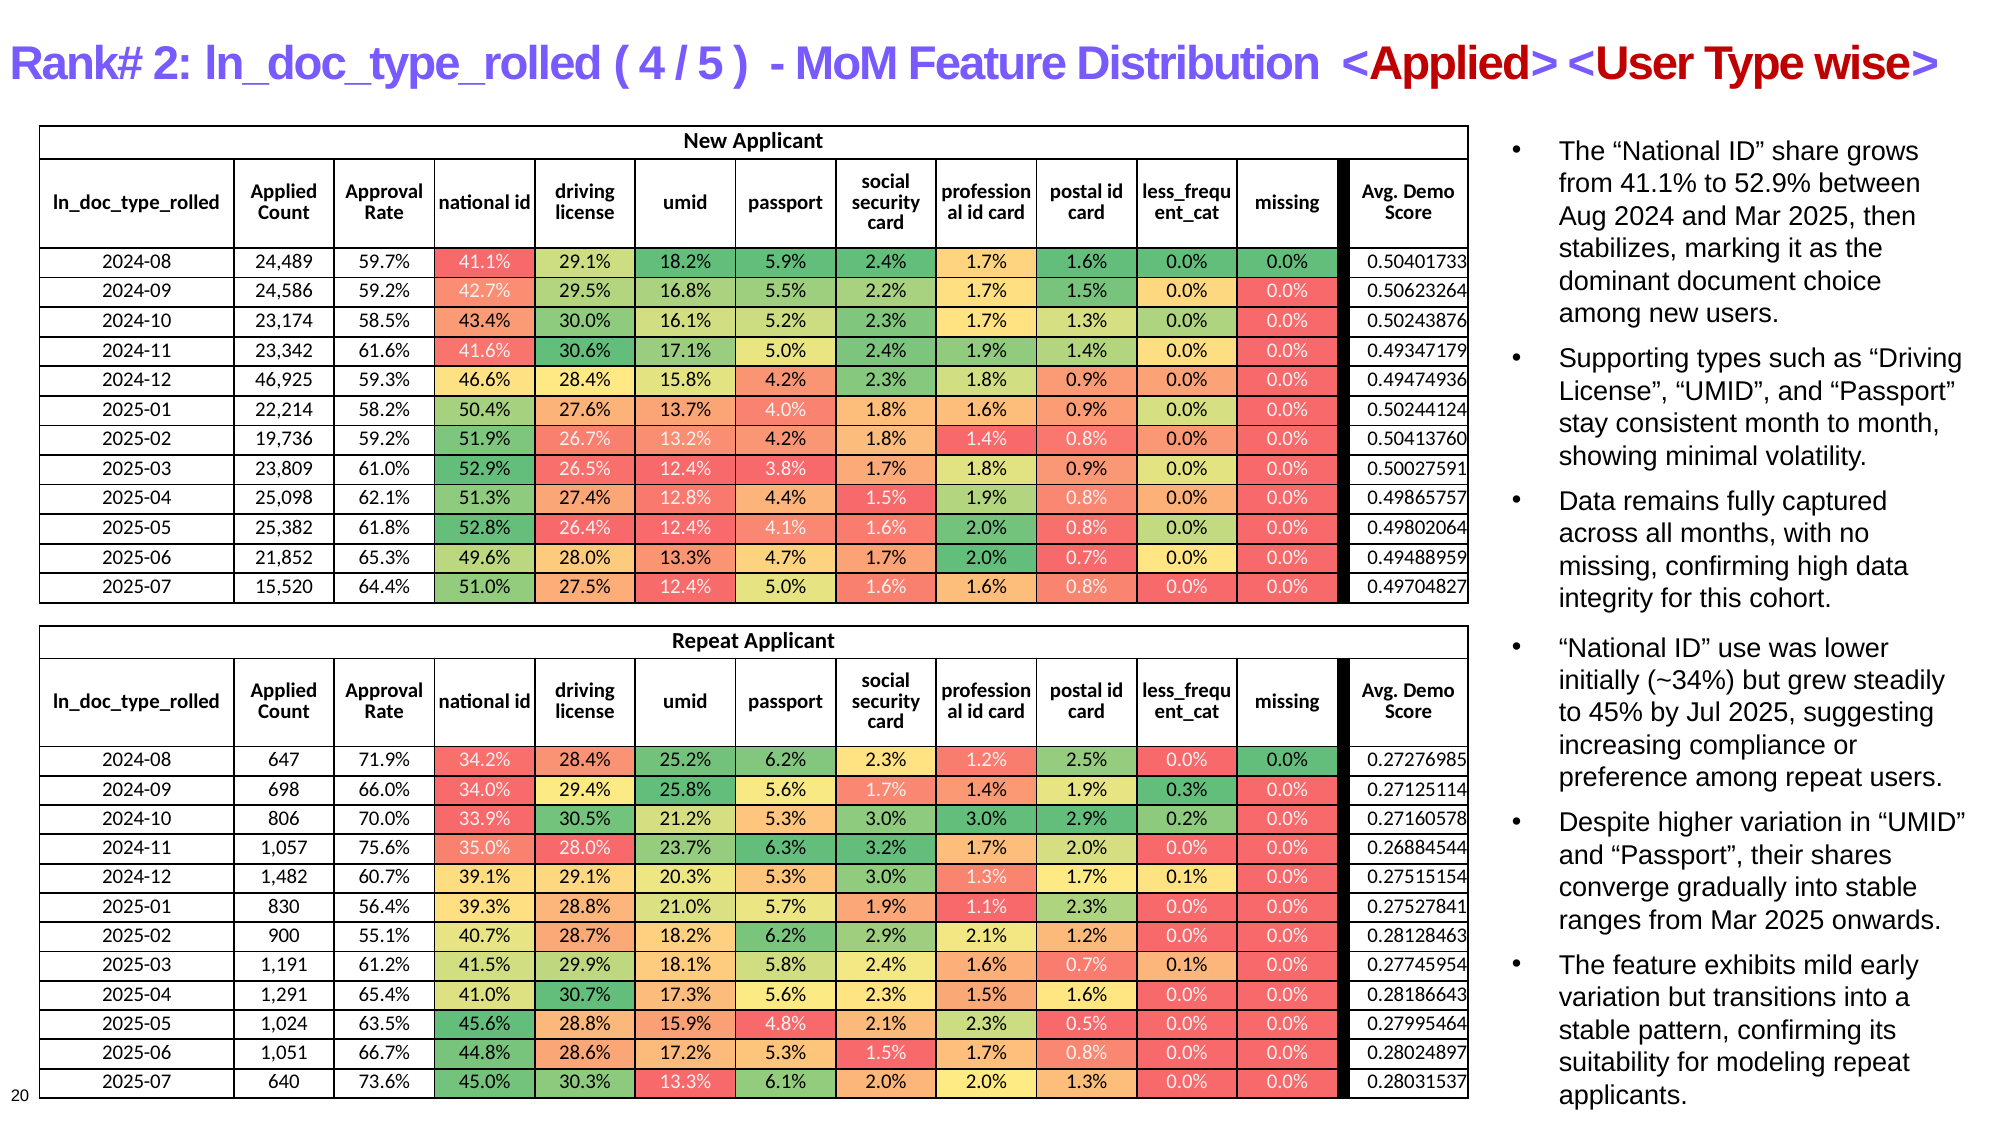

# Rank# 2: ln_doc_type_rolled ( 4 / 5 )  - MoM Feature Distribution  <Applied> <User Type wise>
| New Applicant |  |  |  |  |  |  |  |  |  |  |  |  |  |
| --- | --- | --- | --- | --- | --- | --- | --- | --- | --- | --- | --- | --- | --- |
| ln\_doc\_type\_rolled | Applied Count | Approval Rate | national id | driving license | umid | passport | social security card | professional id card | postal id card | less\_frequent\_cat | missing |  | Avg. Demo Score |
| 2024-08 | 24,489 | 59.7% | 41.1% | 29.1% | 18.2% | 5.9% | 2.4% | 1.7% | 1.6% | 0.0% | 0.0% |  | 0.50401733 |
| 2024-09 | 24,586 | 59.2% | 42.7% | 29.5% | 16.8% | 5.5% | 2.2% | 1.7% | 1.5% | 0.0% | 0.0% |  | 0.50623264 |
| 2024-10 | 23,174 | 58.5% | 43.4% | 30.0% | 16.1% | 5.2% | 2.3% | 1.7% | 1.3% | 0.0% | 0.0% |  | 0.50243876 |
| 2024-11 | 23,342 | 61.6% | 41.6% | 30.6% | 17.1% | 5.0% | 2.4% | 1.9% | 1.4% | 0.0% | 0.0% |  | 0.49347179 |
| 2024-12 | 46,925 | 59.3% | 46.6% | 28.4% | 15.8% | 4.2% | 2.3% | 1.8% | 0.9% | 0.0% | 0.0% |  | 0.49474936 |
| 2025-01 | 22,214 | 58.2% | 50.4% | 27.6% | 13.7% | 4.0% | 1.8% | 1.6% | 0.9% | 0.0% | 0.0% |  | 0.50244124 |
| 2025-02 | 19,736 | 59.2% | 51.9% | 26.7% | 13.2% | 4.2% | 1.8% | 1.4% | 0.8% | 0.0% | 0.0% |  | 0.50413760 |
| 2025-03 | 23,809 | 61.0% | 52.9% | 26.5% | 12.4% | 3.8% | 1.7% | 1.8% | 0.9% | 0.0% | 0.0% |  | 0.50027591 |
| 2025-04 | 25,098 | 62.1% | 51.3% | 27.4% | 12.8% | 4.4% | 1.5% | 1.9% | 0.8% | 0.0% | 0.0% |  | 0.49865757 |
| 2025-05 | 25,382 | 61.8% | 52.8% | 26.4% | 12.4% | 4.1% | 1.6% | 2.0% | 0.8% | 0.0% | 0.0% |  | 0.49802064 |
| 2025-06 | 21,852 | 65.3% | 49.6% | 28.0% | 13.3% | 4.7% | 1.7% | 2.0% | 0.7% | 0.0% | 0.0% |  | 0.49488959 |
| 2025-07 | 15,520 | 64.4% | 51.0% | 27.5% | 12.4% | 5.0% | 1.6% | 1.6% | 0.8% | 0.0% | 0.0% |  | 0.49704827 |
The “National ID” share grows from 41.1% to 52.9% between Aug 2024 and Mar 2025, then stabilizes, marking it as the dominant document choice among new users.
Supporting types such as “Driving License”, “UMID”, and “Passport” stay consistent month to month, showing minimal volatility.
Data remains fully captured across all months, with no missing, confirming high data integrity for this cohort.
“National ID” use was lower initially (~34%) but grew steadily to 45% by Jul 2025, suggesting increasing compliance or preference among repeat users.
Despite higher variation in “UMID” and “Passport”, their shares converge gradually into stable ranges from Mar 2025 onwards.
The feature exhibits mild early variation but transitions into a stable pattern, confirming its suitability for modeling repeat applicants.
| Repeat Applicant |  |  |  |  |  |  |  |  |  |  |  |  |  |
| --- | --- | --- | --- | --- | --- | --- | --- | --- | --- | --- | --- | --- | --- |
| ln\_doc\_type\_rolled | Applied Count | Approval Rate | national id | driving license | umid | passport | social security card | professional id card | postal id card | less\_frequent\_cat | missing |  | Avg. Demo Score |
| 2024-08 | 647 | 71.9% | 34.2% | 28.4% | 25.2% | 6.2% | 2.3% | 1.2% | 2.5% | 0.0% | 0.0% |  | 0.27276985 |
| 2024-09 | 698 | 66.0% | 34.0% | 29.4% | 25.8% | 5.6% | 1.7% | 1.4% | 1.9% | 0.3% | 0.0% |  | 0.27125114 |
| 2024-10 | 806 | 70.0% | 33.9% | 30.5% | 21.2% | 5.3% | 3.0% | 3.0% | 2.9% | 0.2% | 0.0% |  | 0.27160578 |
| 2024-11 | 1,057 | 75.6% | 35.0% | 28.0% | 23.7% | 6.3% | 3.2% | 1.7% | 2.0% | 0.0% | 0.0% |  | 0.26884544 |
| 2024-12 | 1,482 | 60.7% | 39.1% | 29.1% | 20.3% | 5.3% | 3.0% | 1.3% | 1.7% | 0.1% | 0.0% |  | 0.27515154 |
| 2025-01 | 830 | 56.4% | 39.3% | 28.8% | 21.0% | 5.7% | 1.9% | 1.1% | 2.3% | 0.0% | 0.0% |  | 0.27527841 |
| 2025-02 | 900 | 55.1% | 40.7% | 28.7% | 18.2% | 6.2% | 2.9% | 2.1% | 1.2% | 0.0% | 0.0% |  | 0.28128463 |
| 2025-03 | 1,191 | 61.2% | 41.5% | 29.9% | 18.1% | 5.8% | 2.4% | 1.6% | 0.7% | 0.1% | 0.0% |  | 0.27745954 |
| 2025-04 | 1,291 | 65.4% | 41.0% | 30.7% | 17.3% | 5.6% | 2.3% | 1.5% | 1.6% | 0.0% | 0.0% |  | 0.28186643 |
| 2025-05 | 1,024 | 63.5% | 45.6% | 28.8% | 15.9% | 4.8% | 2.1% | 2.3% | 0.5% | 0.0% | 0.0% |  | 0.27995464 |
| 2025-06 | 1,051 | 66.7% | 44.8% | 28.6% | 17.2% | 5.3% | 1.5% | 1.7% | 0.8% | 0.0% | 0.0% |  | 0.28024897 |
| 2025-07 | 640 | 73.6% | 45.0% | 30.3% | 13.3% | 6.1% | 2.0% | 2.0% | 1.3% | 0.0% | 0.0% |  | 0.28031537 |
20